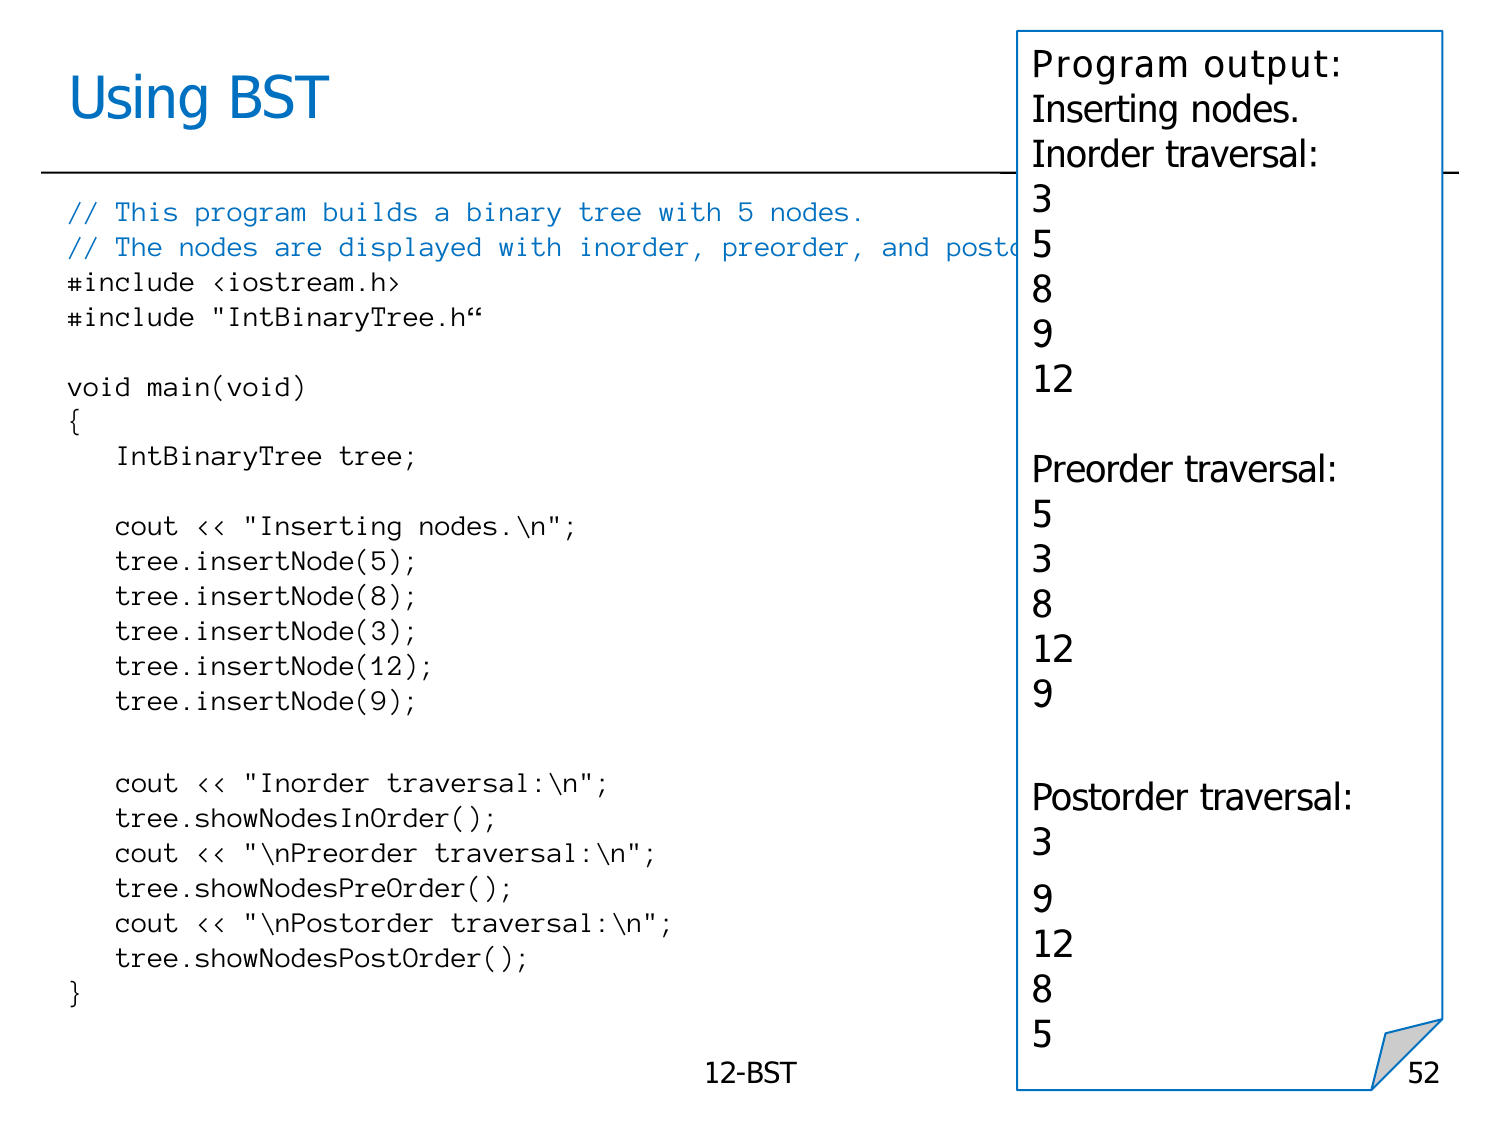

# Using BST

Program output:
Inserting nodes.
Inorder traversal:
3
5
8
9
12

Preorder traversal:
5
3
8
12
9

Postorder traversal:
3
9
12
8
5
// This program builds a binary tree with 5 nodes.
// The nodes are displayed with inorder, preorder, and postorder algorithms.
#include <iostream.h>
#include "IntBinaryTree.h“
void main(void)
{
   IntBinaryTree tree;
   cout << "Inserting nodes.\n";
   tree.insertNode(5);
   tree.insertNode(8);
   tree.insertNode(3);
   tree.insertNode(12);
   tree.insertNode(9);

   cout << "Inorder traversal:\n";
   tree.showNodesInOrder();
   cout << "\nPreorder traversal:\n";
   tree.showNodesPreOrder();
   cout << "\nPostorder traversal:\n";
   tree.showNodesPostOrder();
}

12-BST
52